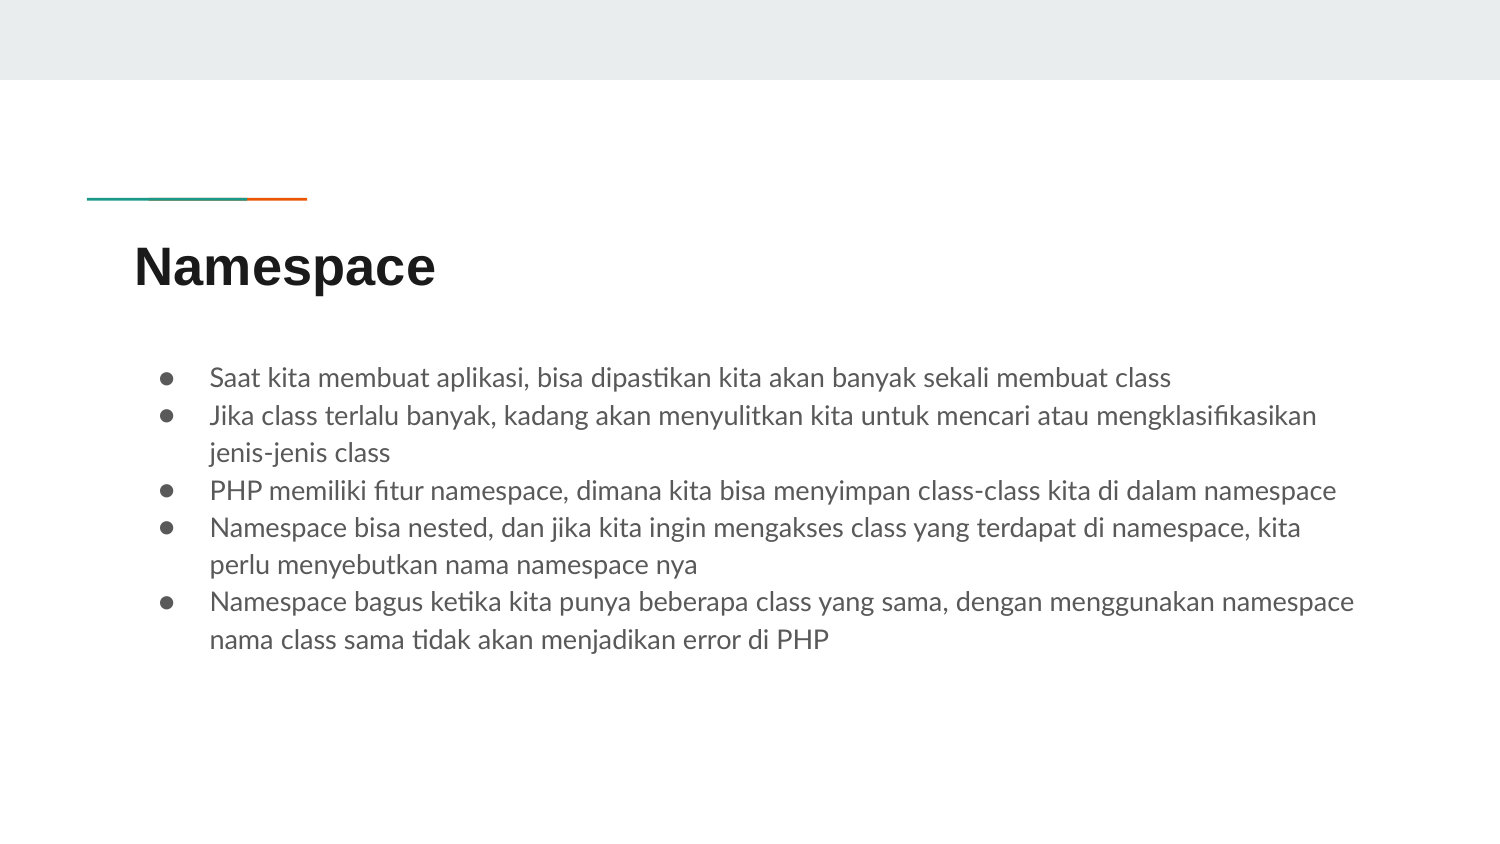

# Namespace
Saat kita membuat aplikasi, bisa dipastikan kita akan banyak sekali membuat class
Jika class terlalu banyak, kadang akan menyulitkan kita untuk mencari atau mengklasifikasikan jenis-jenis class
PHP memiliki fitur namespace, dimana kita bisa menyimpan class-class kita di dalam namespace
Namespace bisa nested, dan jika kita ingin mengakses class yang terdapat di namespace, kita perlu menyebutkan nama namespace nya
Namespace bagus ketika kita punya beberapa class yang sama, dengan menggunakan namespace nama class sama tidak akan menjadikan error di PHP